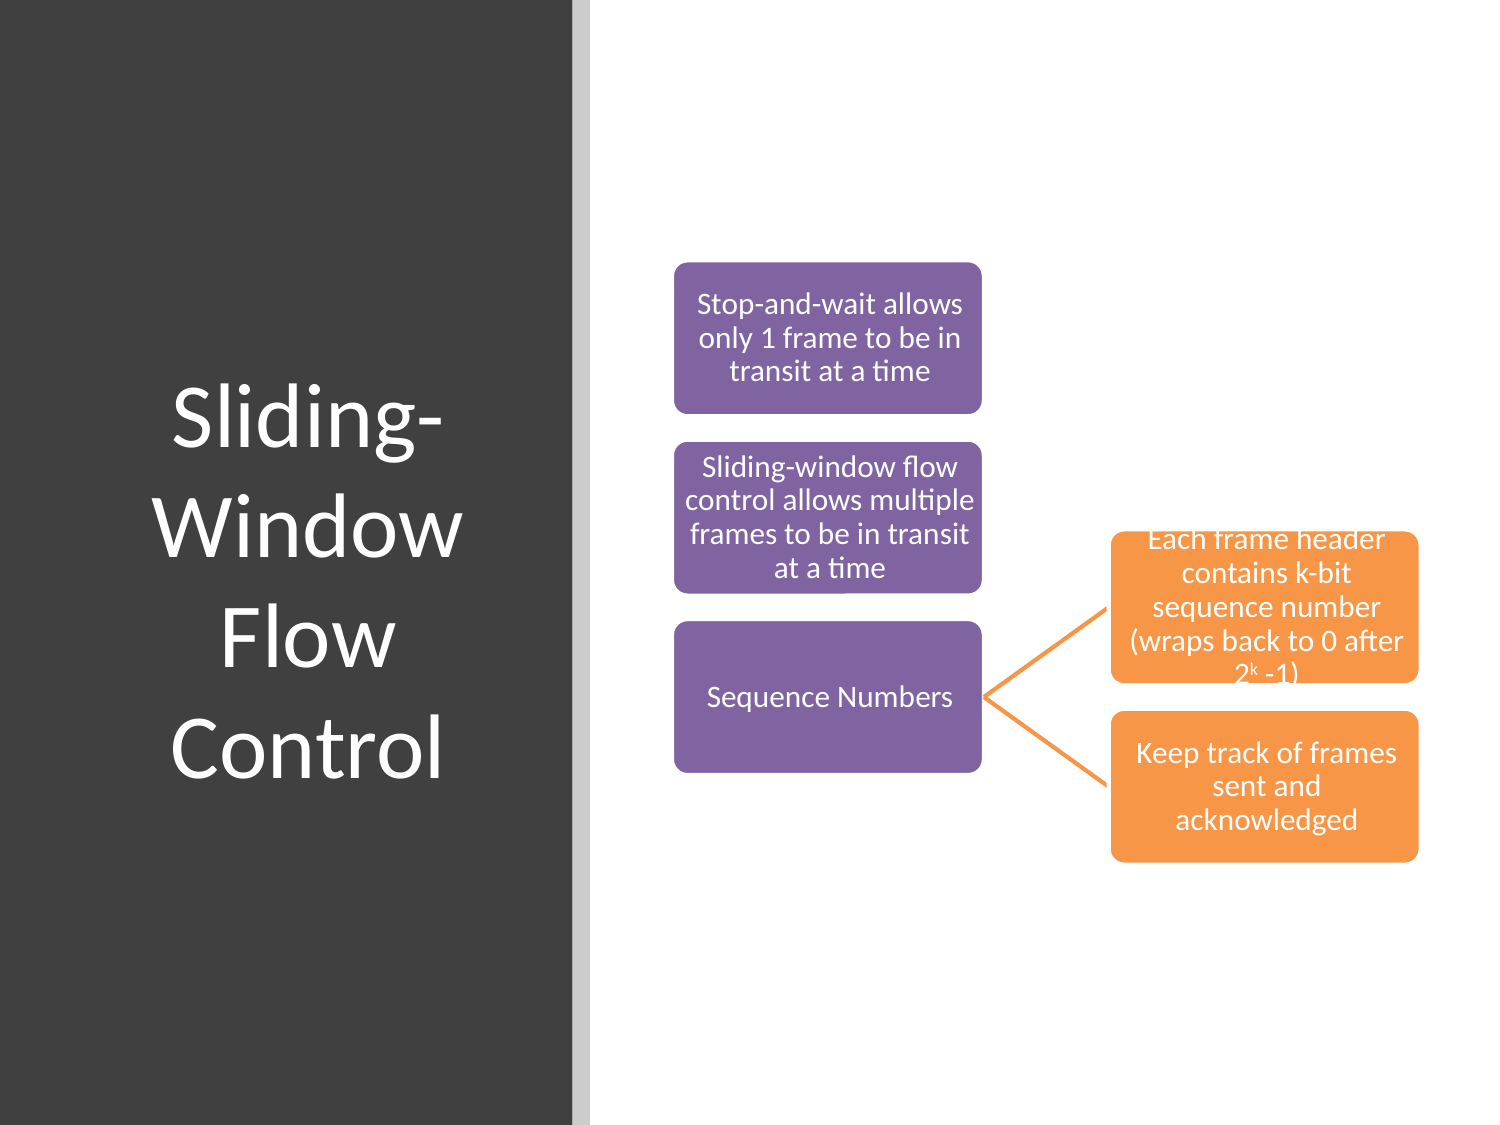

Stop-and-wait allows only 1 frame to be in transit at a time
Sliding-window flow control allows multiple frames to be in transit at a time
Sequence Numbers

Each frame header contains k-bit sequence number (wraps back to 0 after 2k -1)

Keep track of frames sent and acknowledged
# Sliding-Window Flow Control